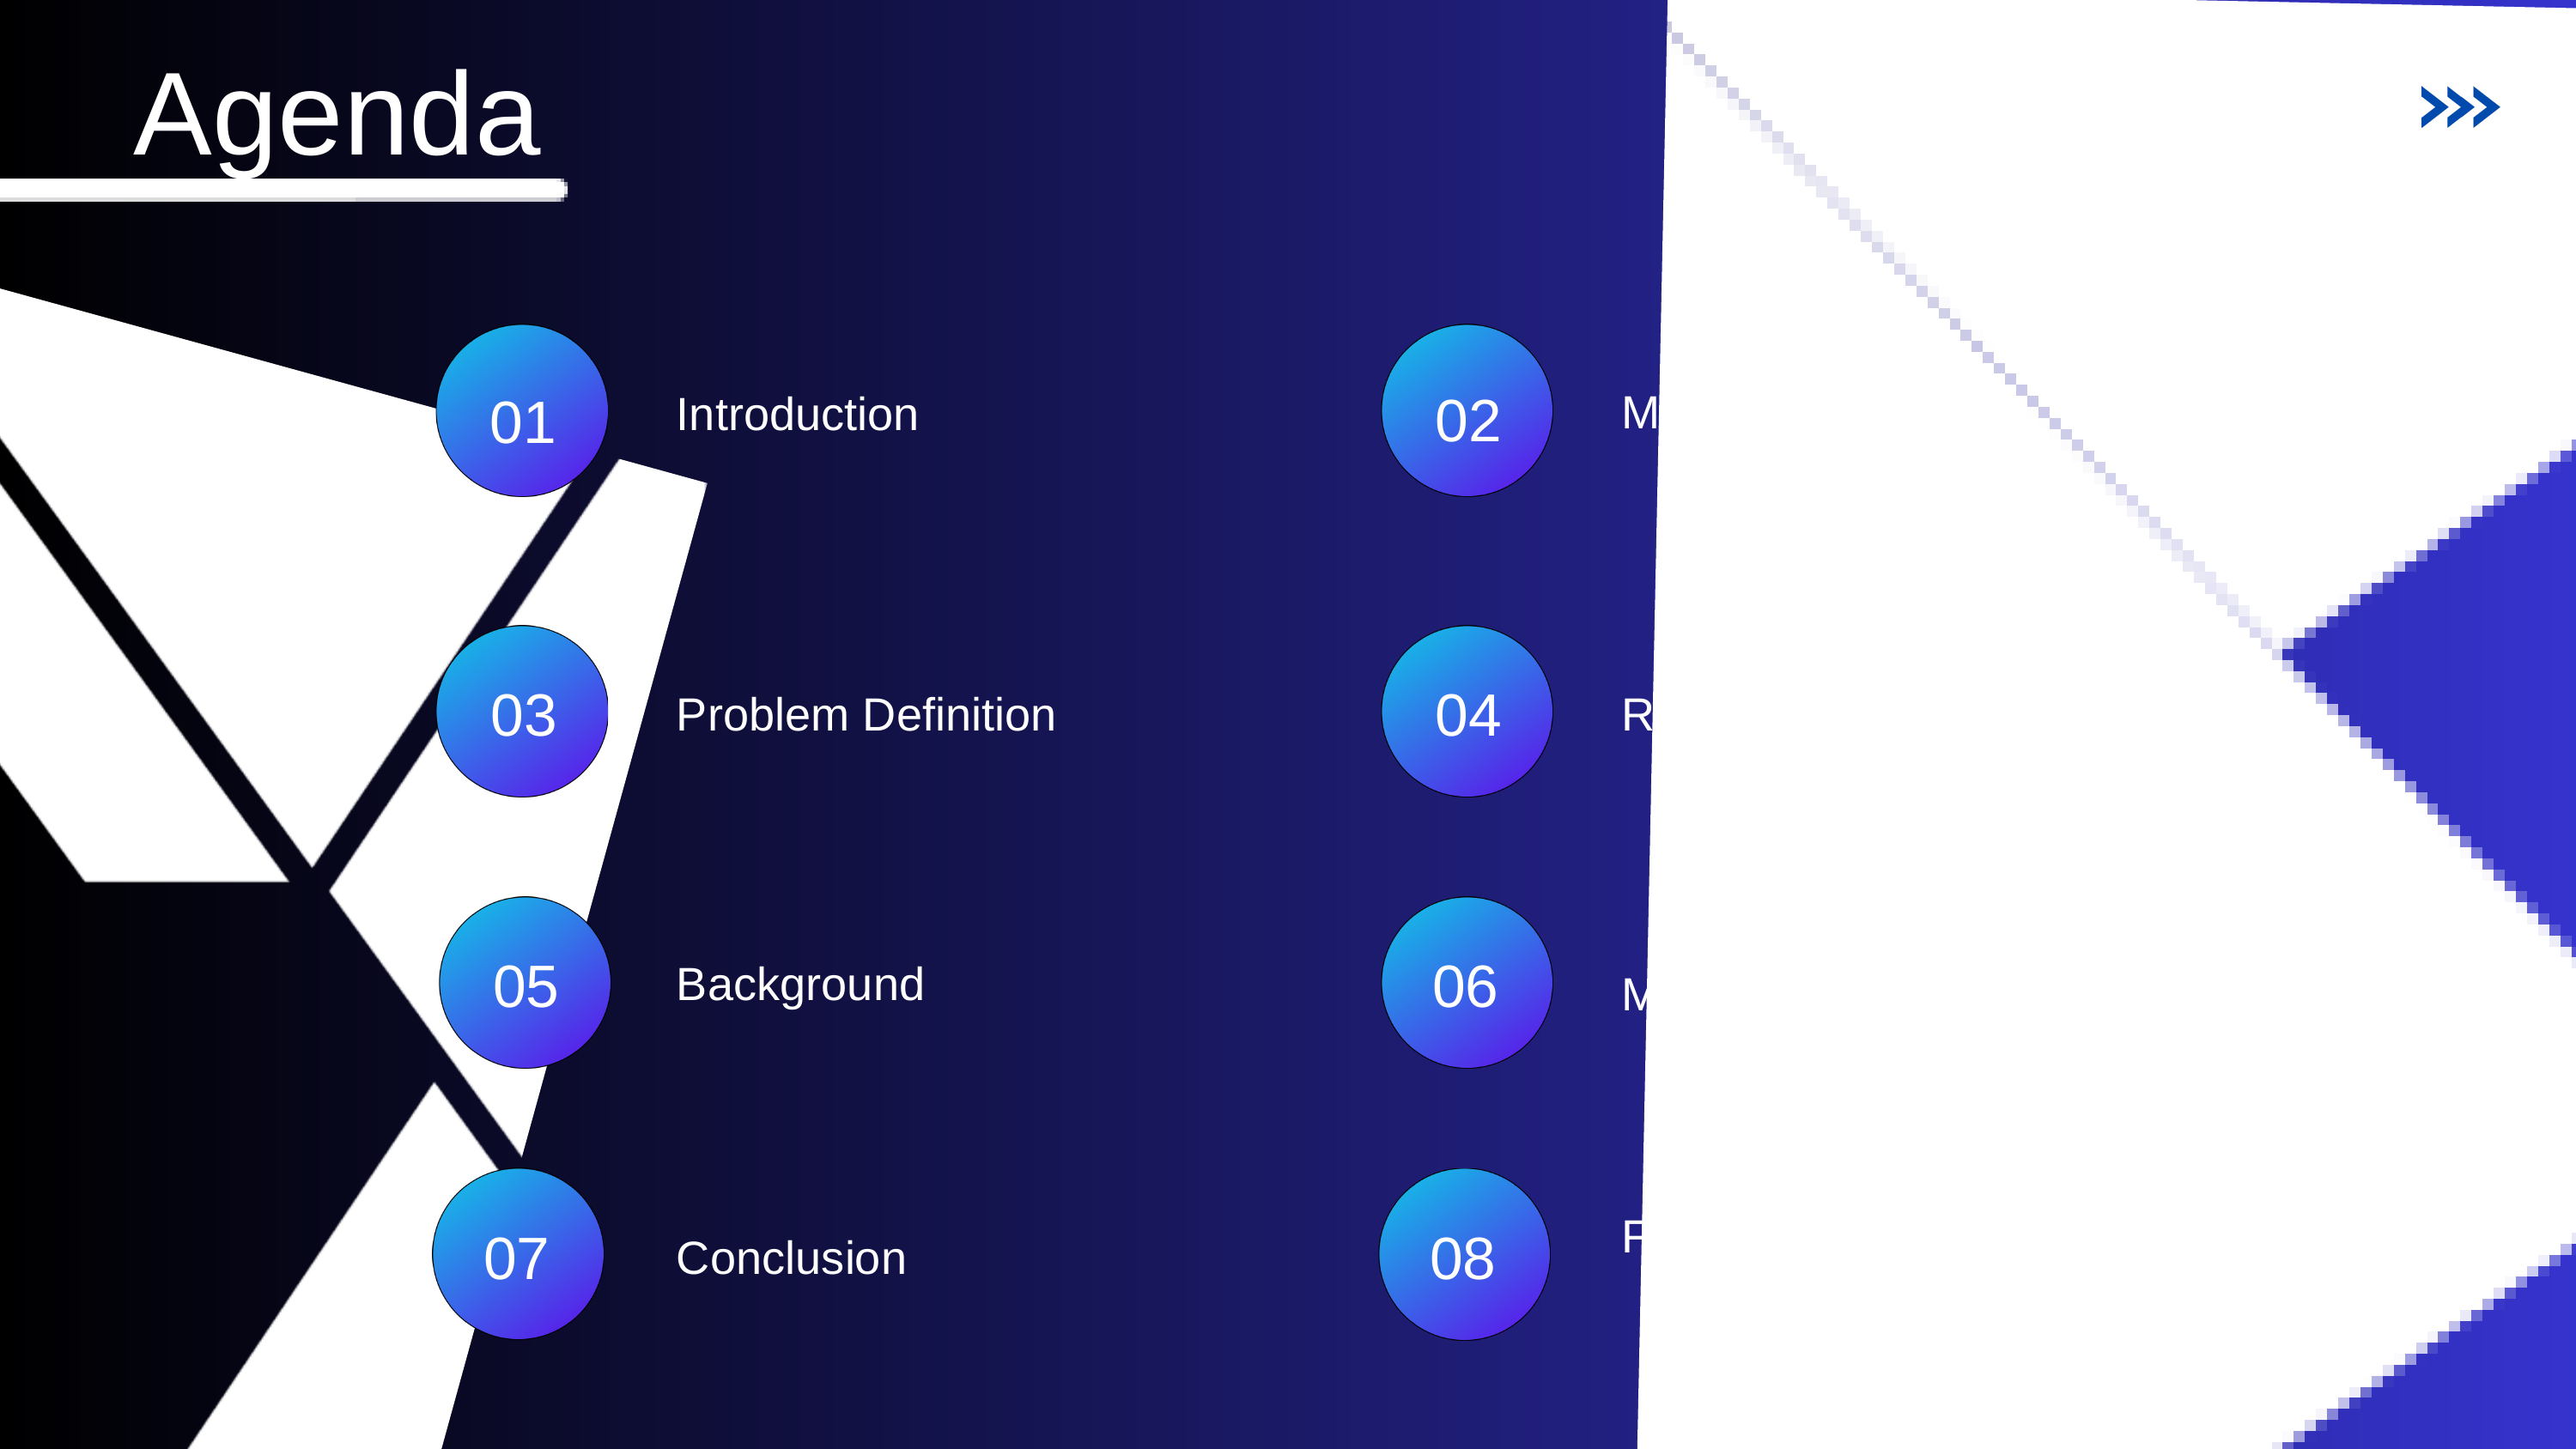

Agenda

02
01
Motivation
Introduction

03
04
Problem Definition
Related Work

05
06
Background
Methodology

Future Work
07
08
Conclusion